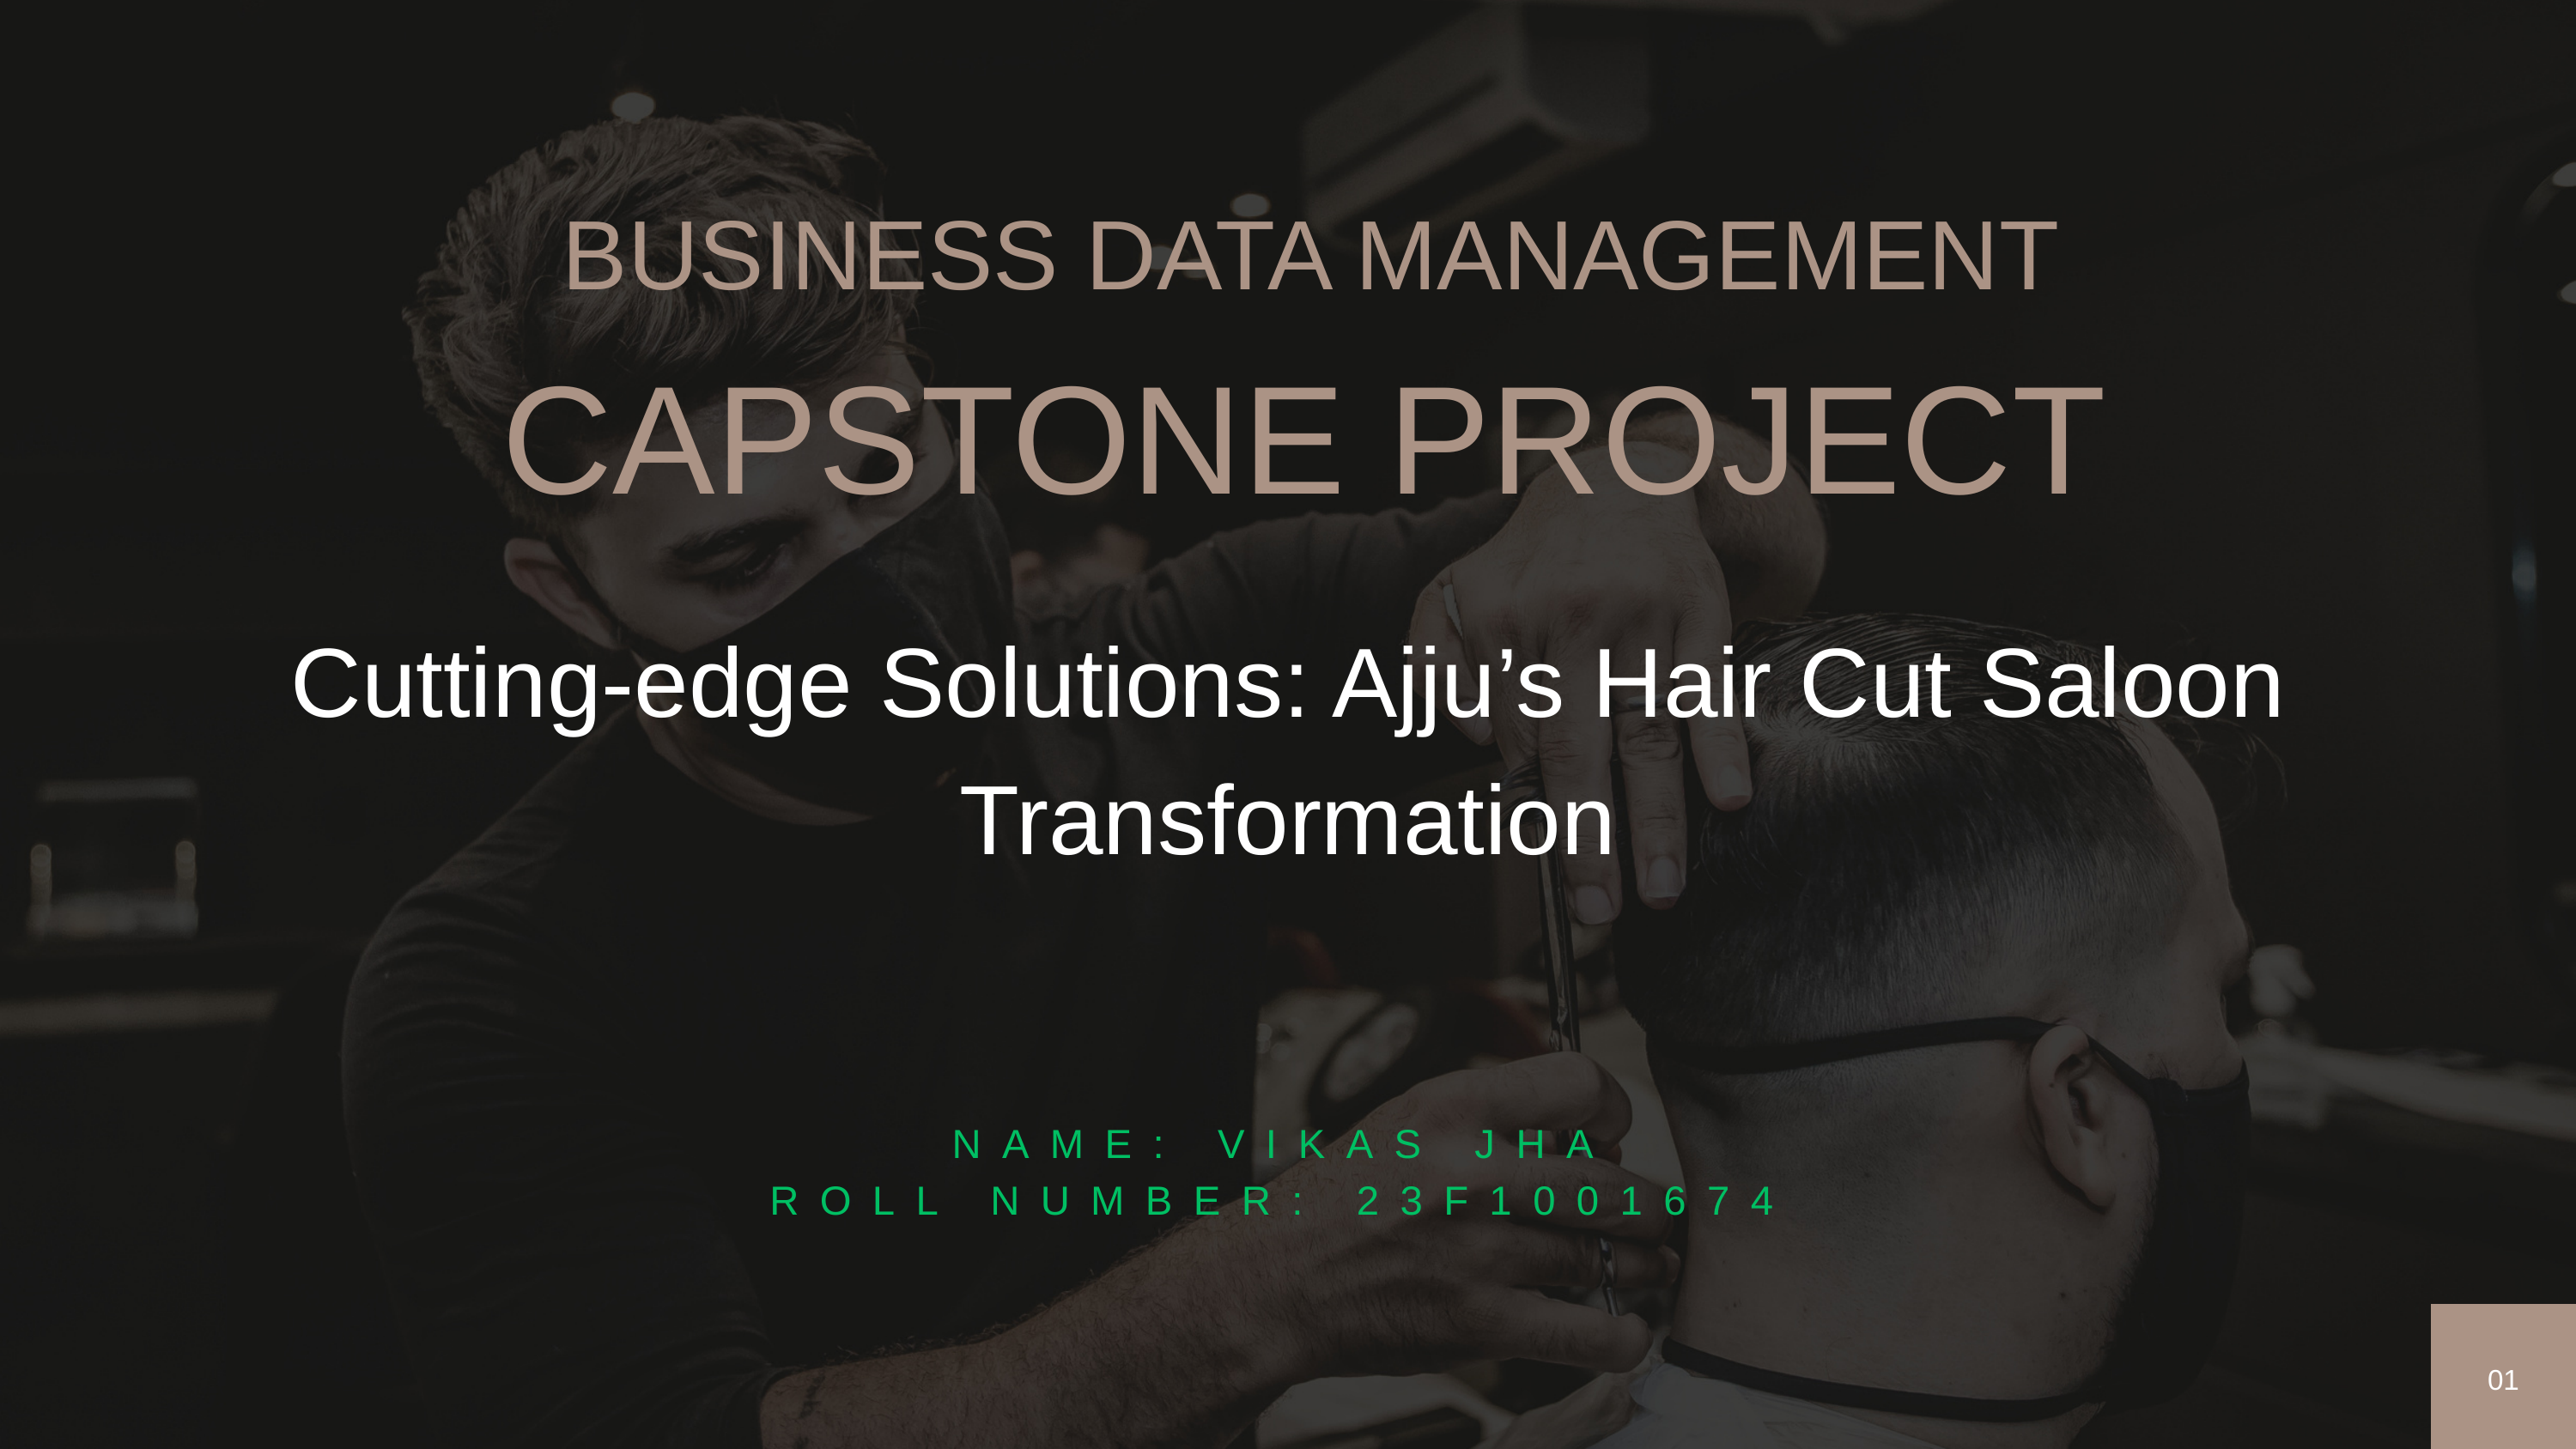

BUSINESS DATA MANAGEMENT
CAPSTONE PROJECT
Cutting-edge Solutions: Ajju’s Hair Cut Saloon Transformation
NAME: VIKAS JHA
ROLL NUMBER: 23F1001674

01